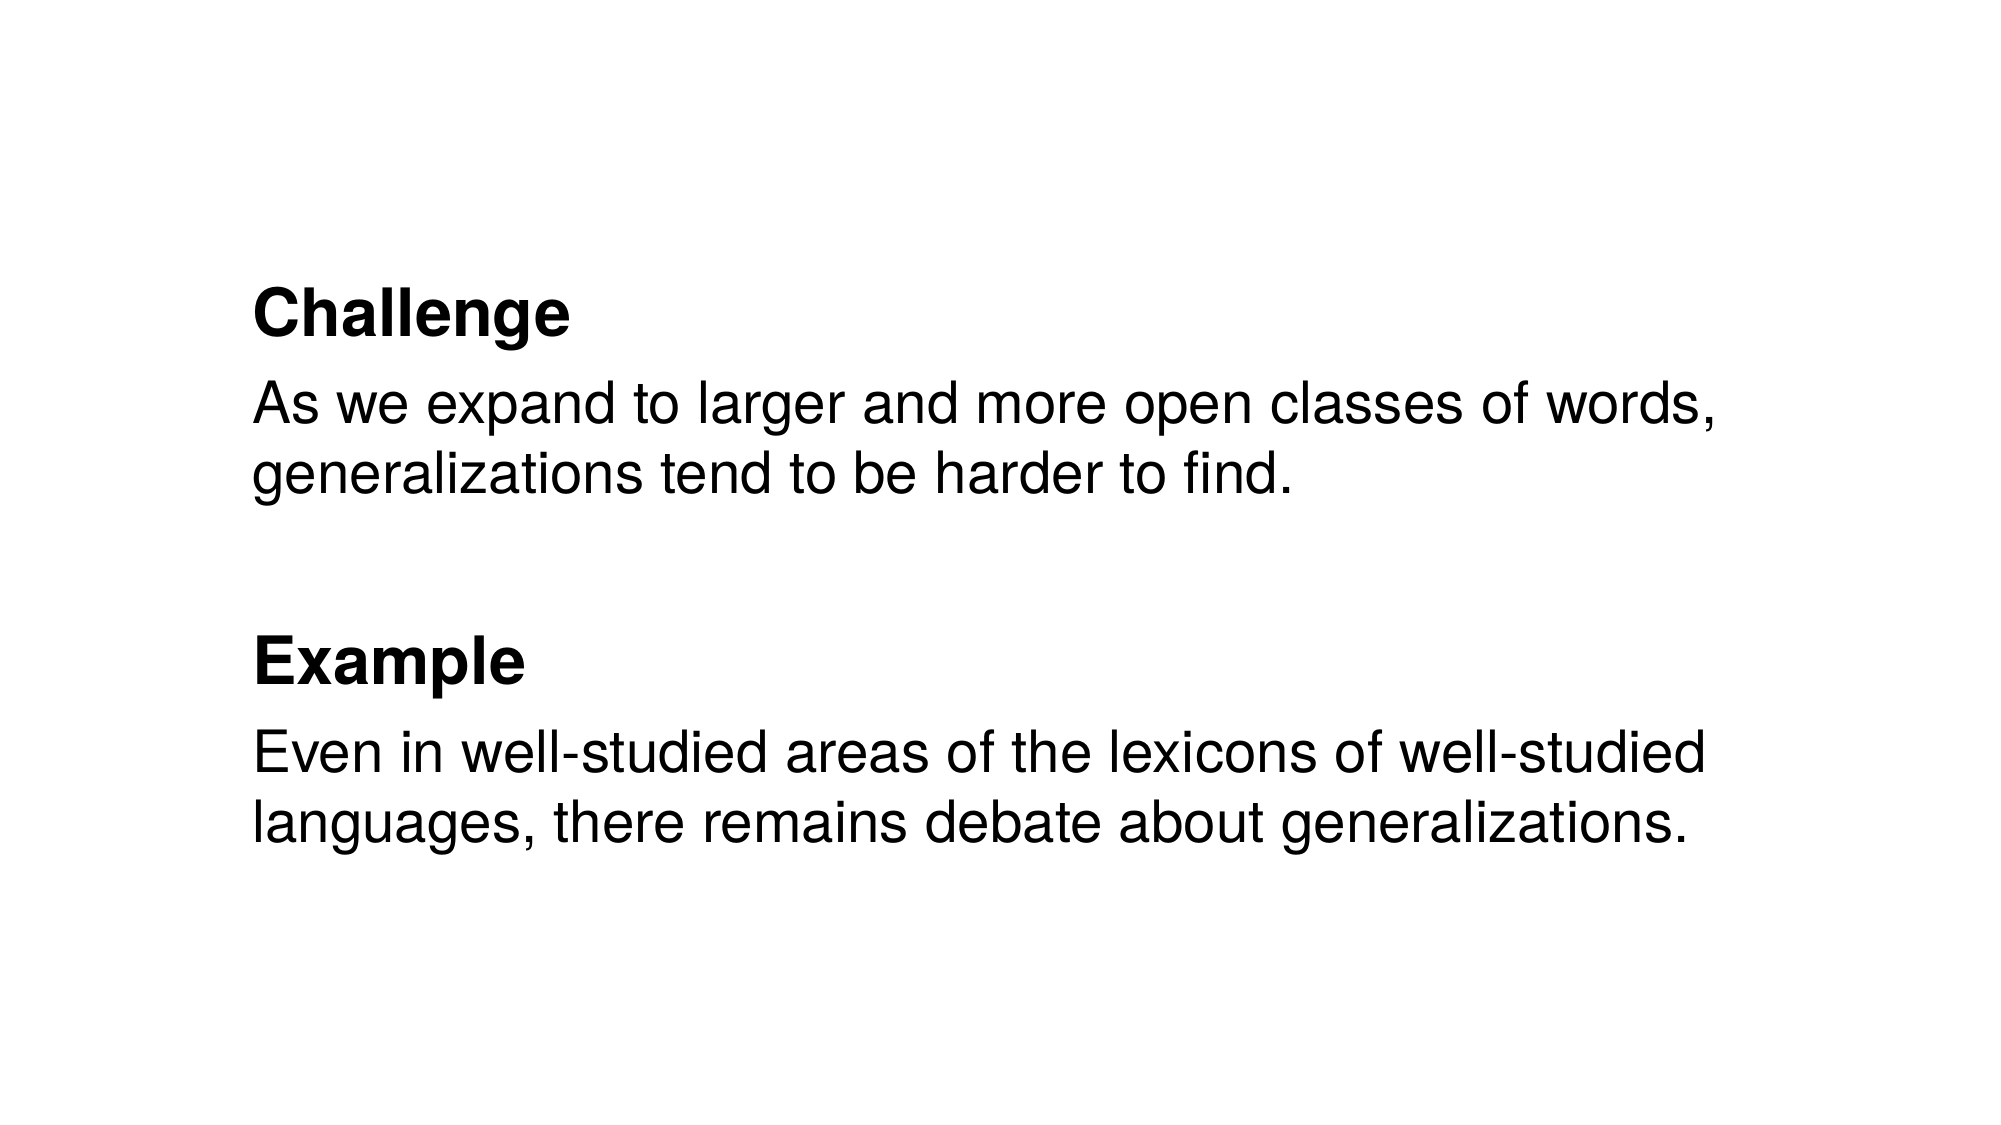

Challenge
As we expand to larger and more open classes of words, generalizations tend to be harder to find.
Example
Even in well-studied areas of the lexicons of well-studied languages, there remains debate about generalizations.